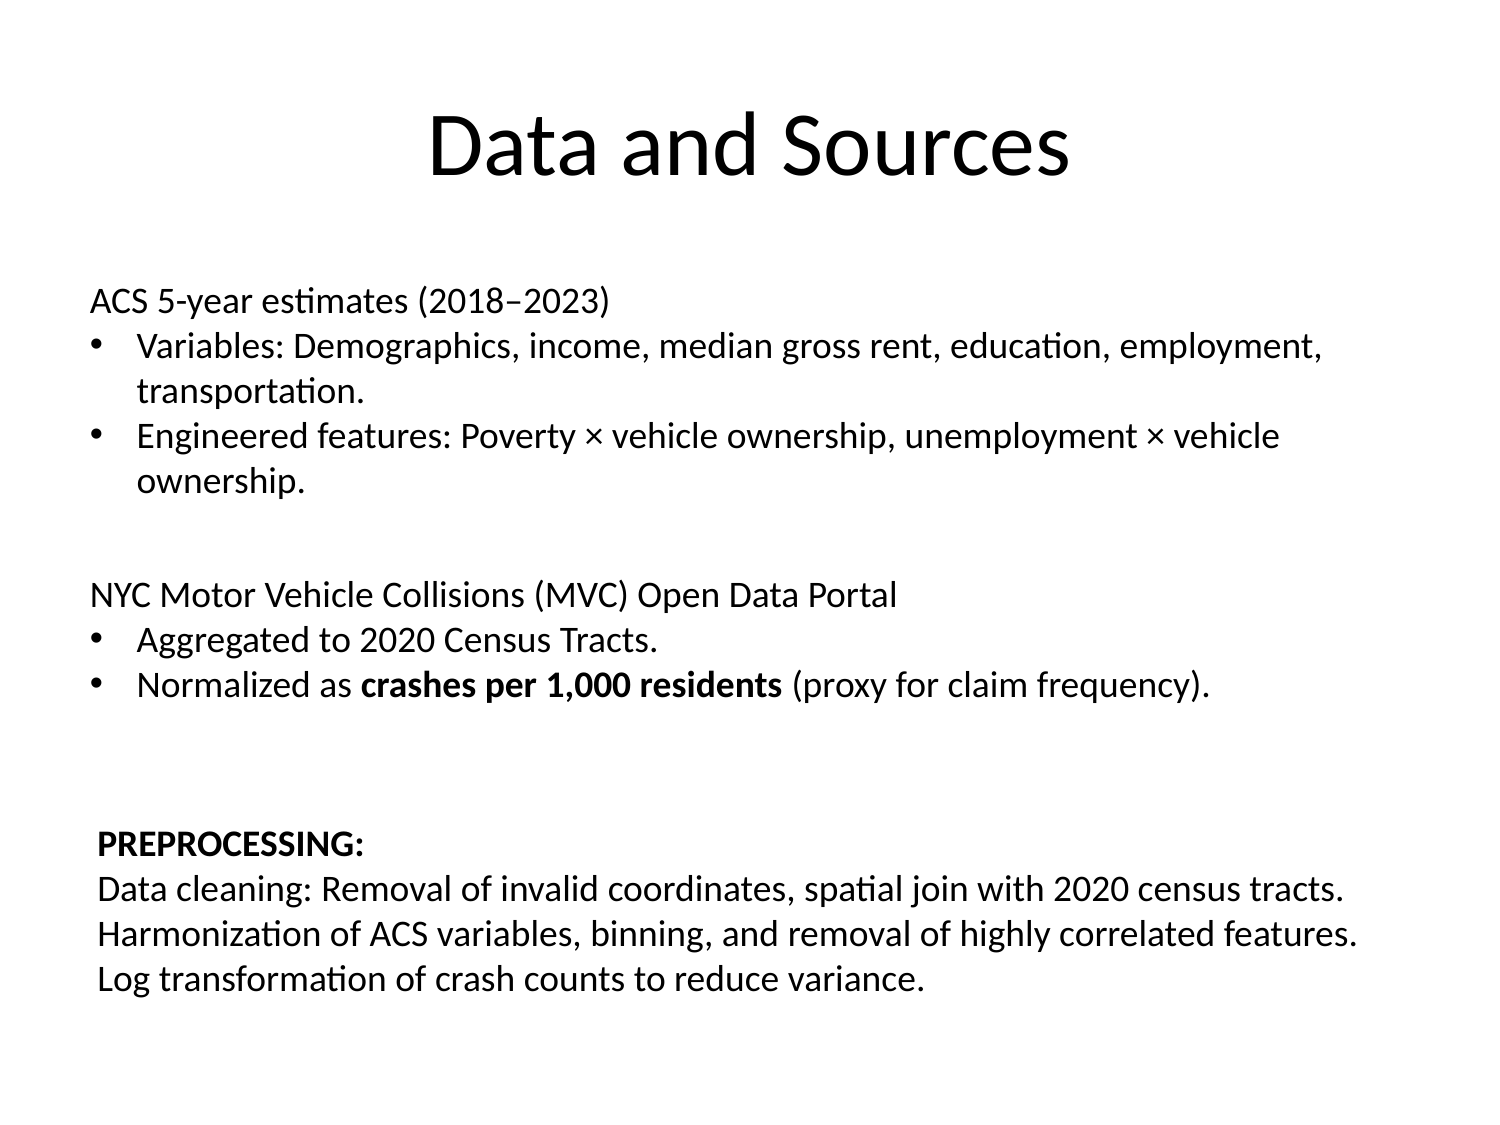

# Data and Sources
ACS 5-year estimates (2018–2023)
Variables: Demographics, income, median gross rent, education, employment, transportation.
Engineered features: Poverty × vehicle ownership, unemployment × vehicle ownership.
NYC Motor Vehicle Collisions (MVC) Open Data Portal
Aggregated to 2020 Census Tracts.
Normalized as crashes per 1,000 residents (proxy for claim frequency).

PREPROCESSING:
Data cleaning: Removal of invalid coordinates, spatial join with 2020 census tracts.
Harmonization of ACS variables, binning, and removal of highly correlated features.
Log transformation of crash counts to reduce variance.